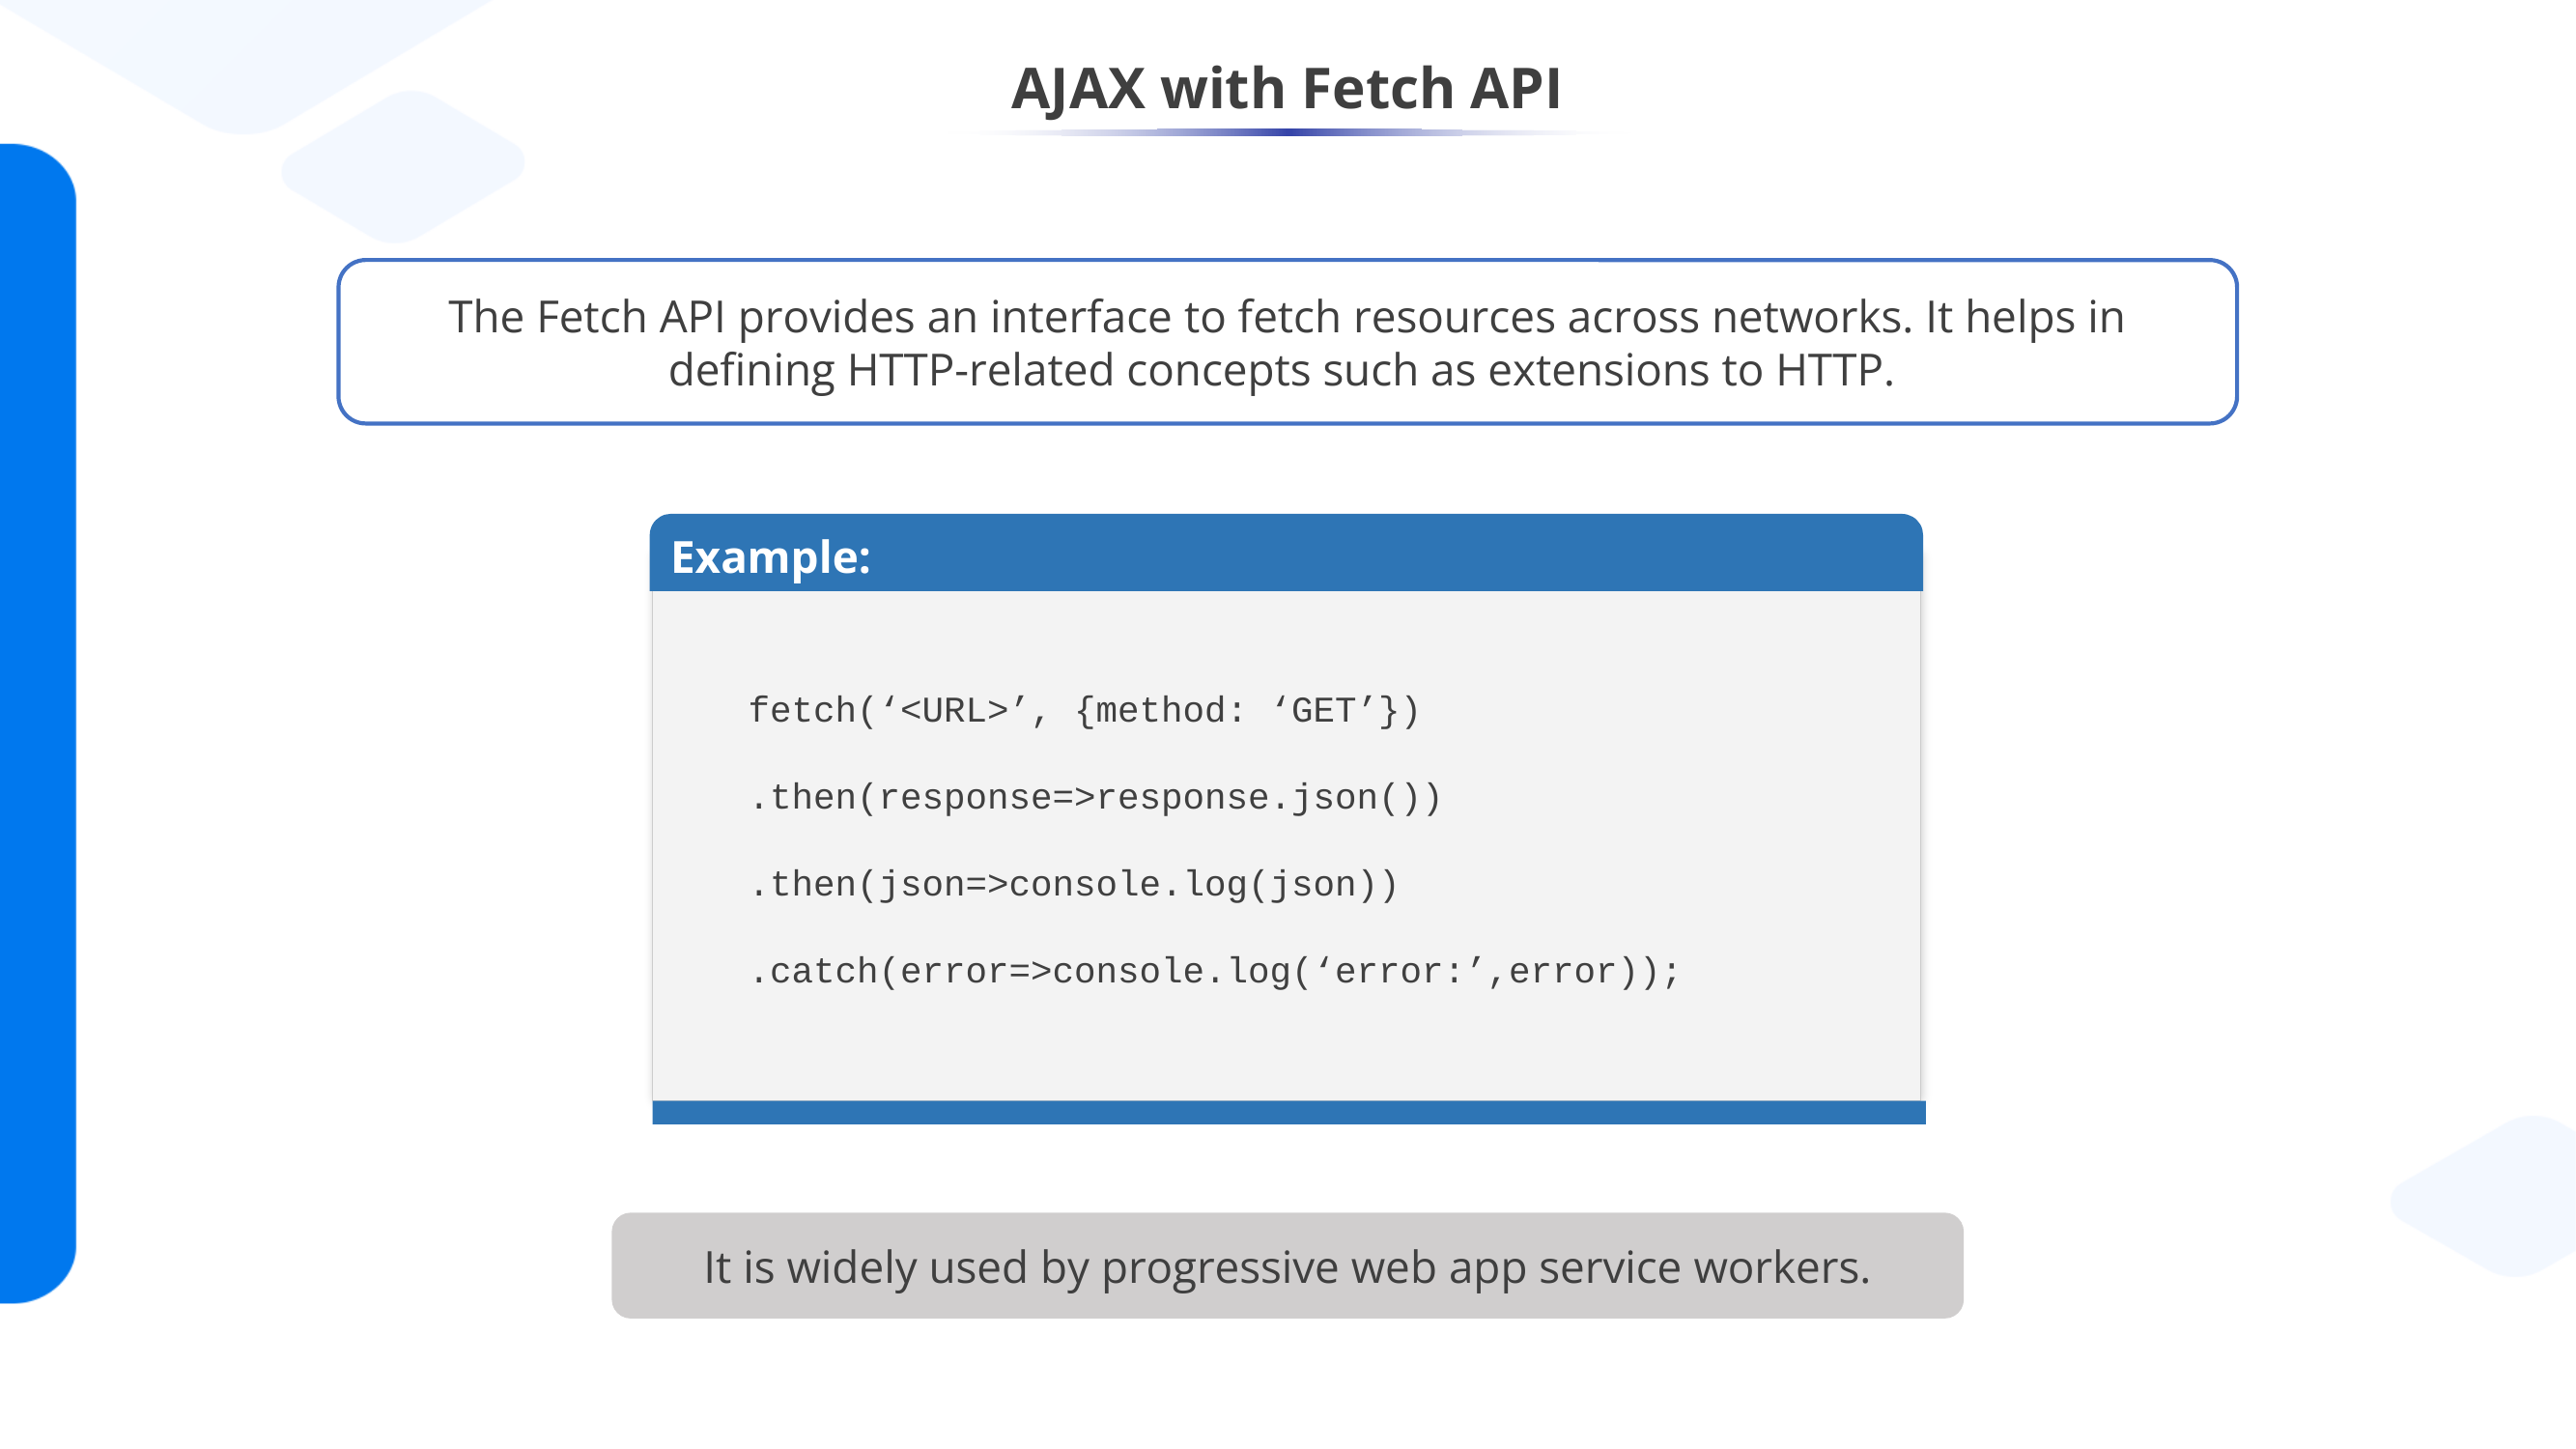

# AJAX with Fetch API

The Fetch API provides an interface to fetch resources across networks. It helps in defining HTTP-related concepts such as extensions to HTTP.
Example:

fetch(‘<URL>’, {method: ‘GET’})
.then(response=>response.json())
.then(json=>console.log(json))
.catch(error=>console.log(‘error:’,error));
It is widely used by progressive web app service workers.